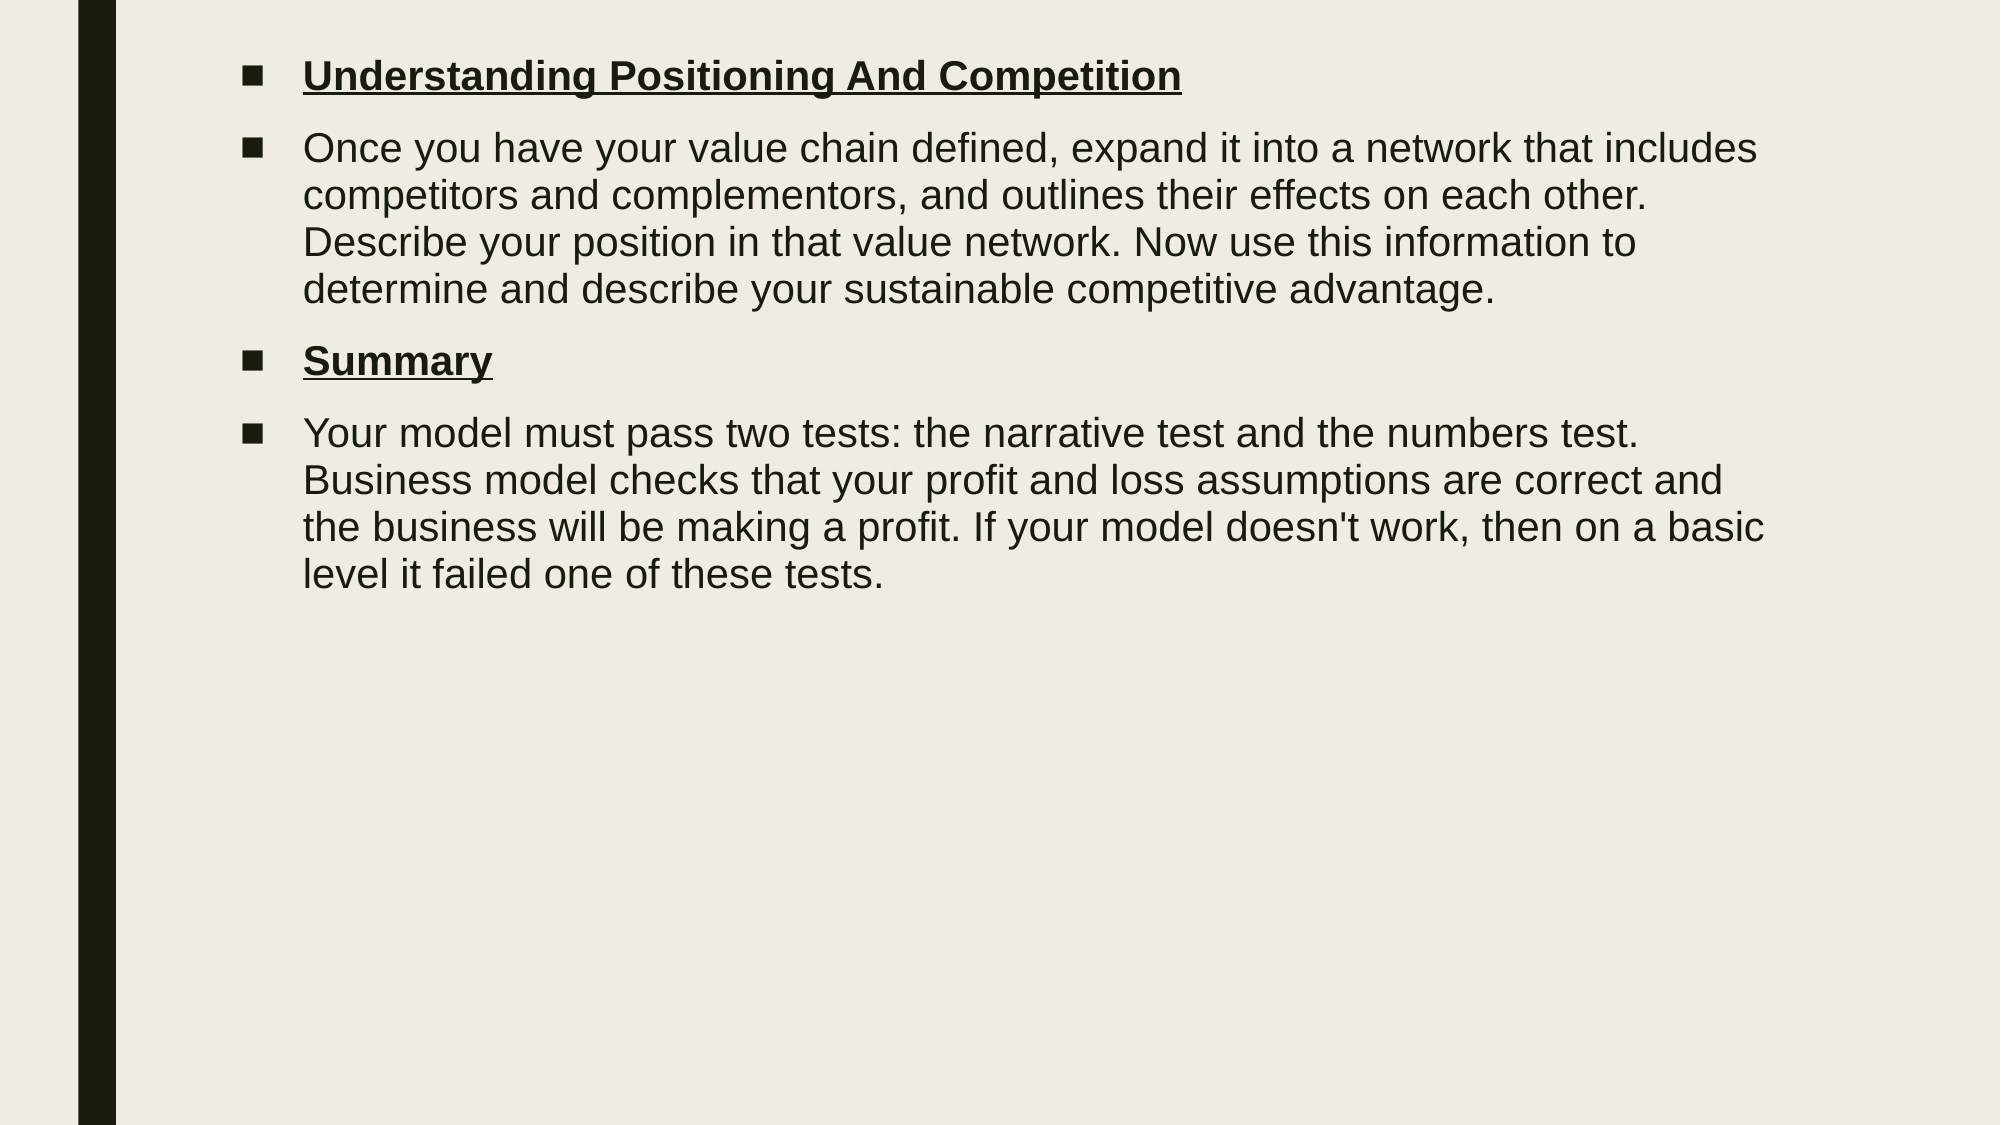

Understanding Positioning And Competition
Once you have your value chain defined, expand it into a network that includes competitors and complementors, and outlines their effects on each other. Describe your position in that value network. Now use this information to determine and describe your sustainable competitive advantage.
Summary
Your model must pass two tests: the narrative test and the numbers test. Business model checks that your profit and loss assumptions are correct and the business will be making a profit. If your model doesn't work, then on a basic level it failed one of these tests.